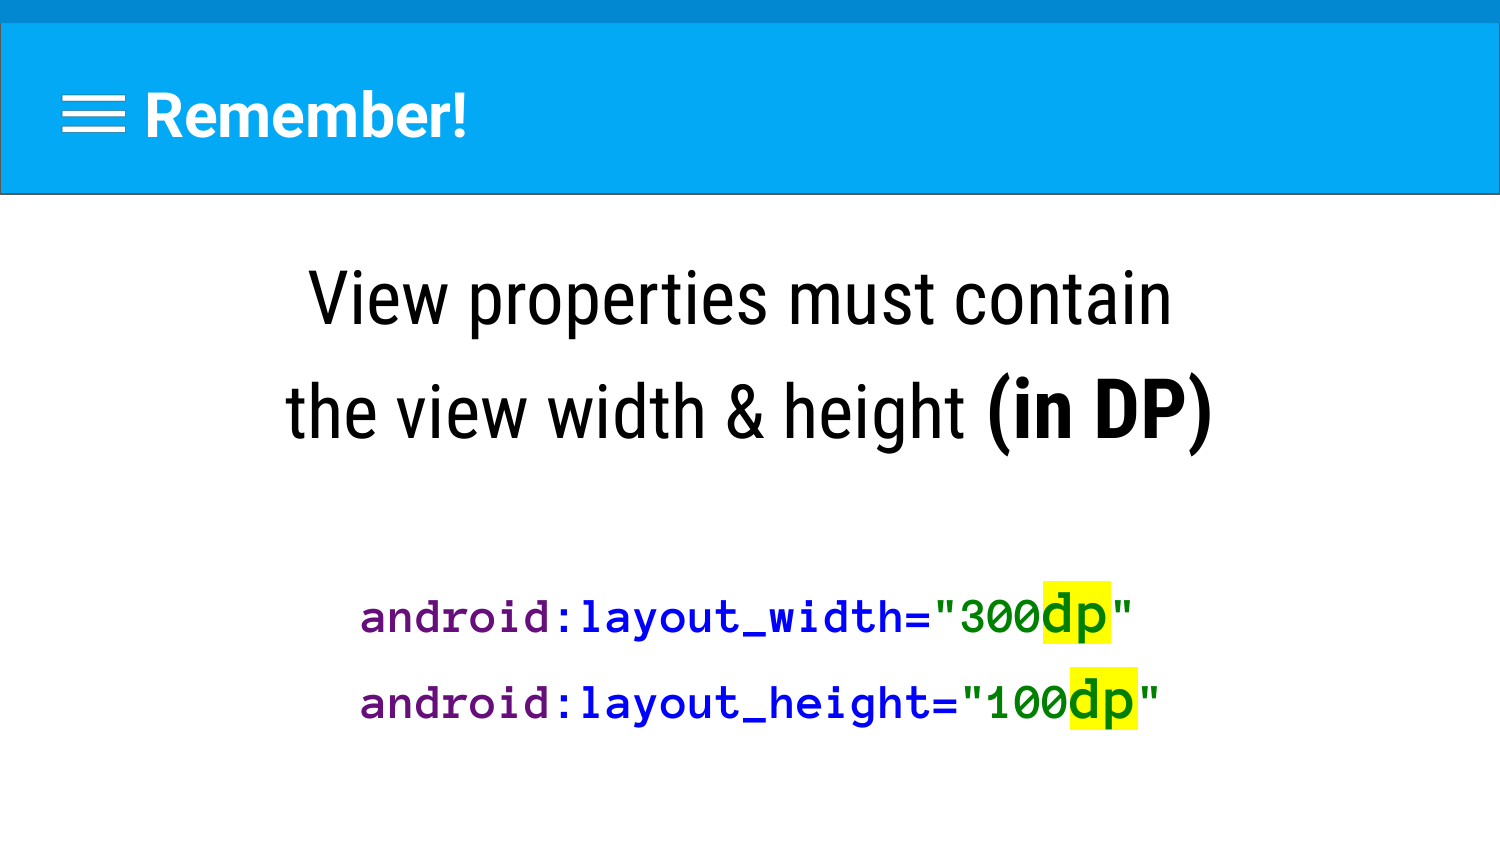

# Remember!
View properties must contain
the view width & height (in DP)

android:layout_width="300dp"
 android:layout_height="100dp"